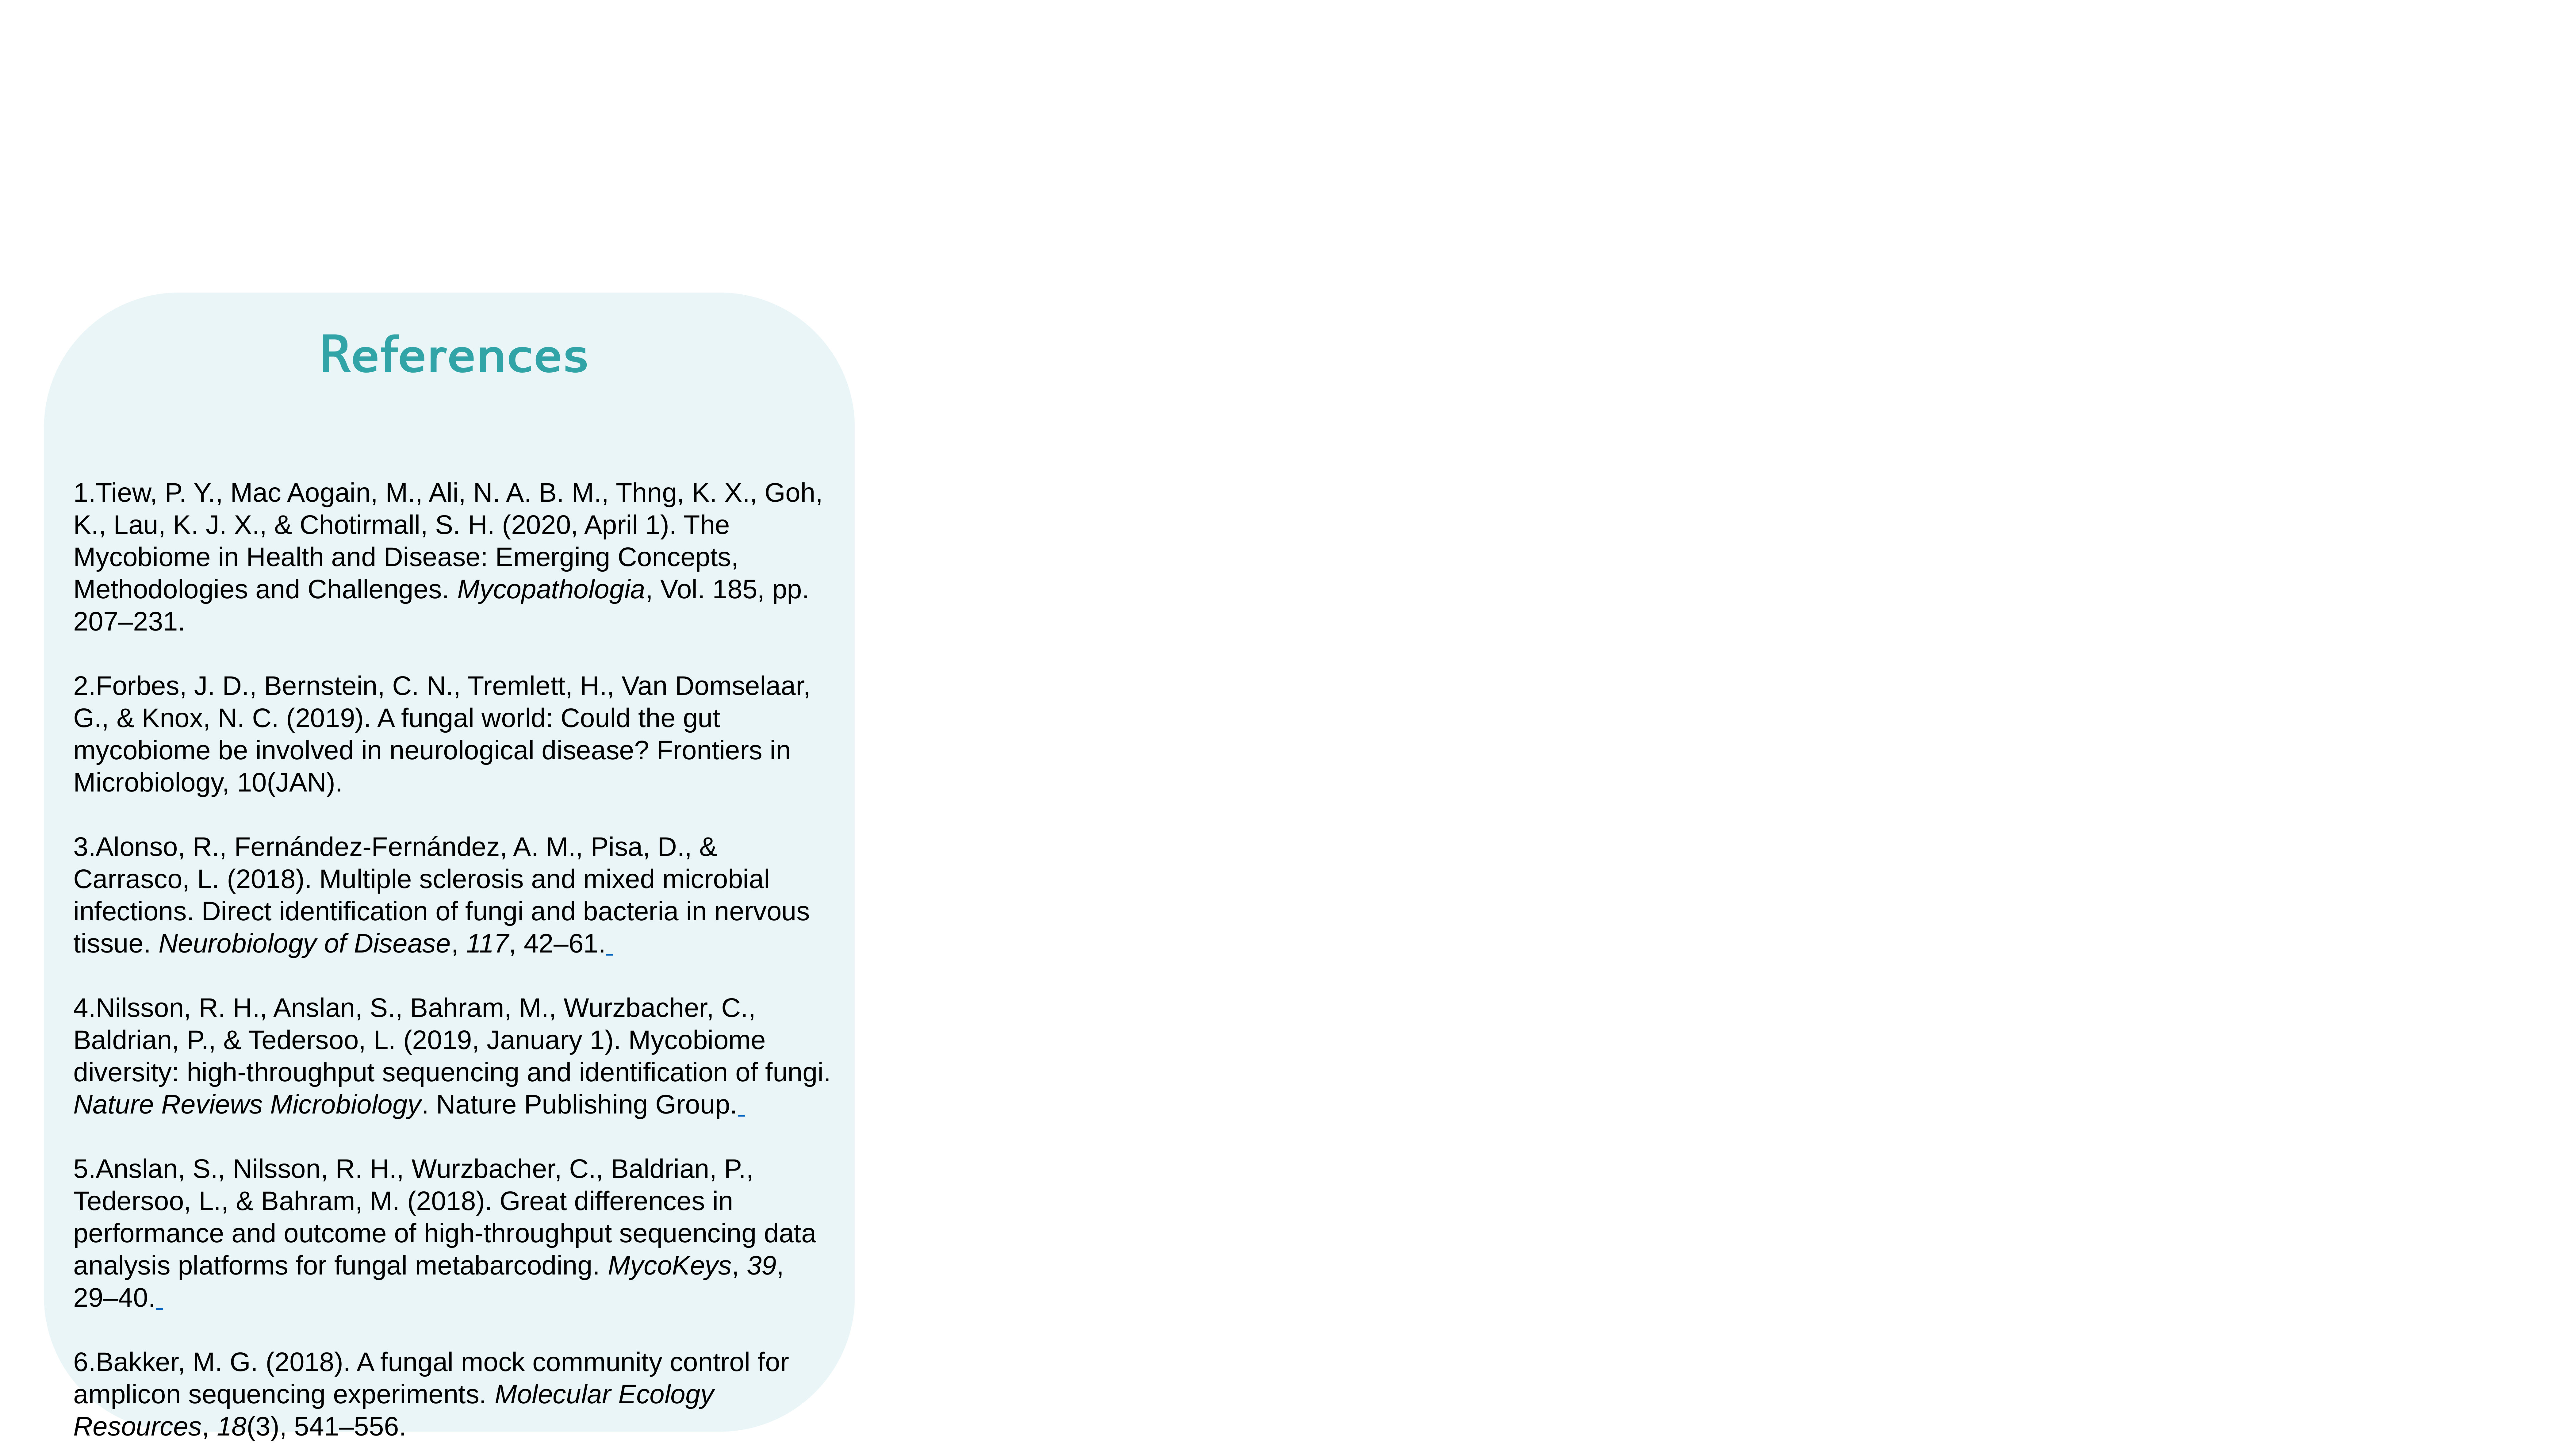

References

Tiew, P. Y., Mac Aogain, M., Ali, N. A. B. M., Thng, K. X., Goh, K., Lau, K. J. X., & Chotirmall, S. H. (2020, April 1). The Mycobiome in Health and Disease: Emerging Concepts, Methodologies and Challenges. Mycopathologia, Vol. 185, pp. 207–231.

Forbes, J. D., Bernstein, C. N., Tremlett, H., Van Domselaar, G., & Knox, N. C. (2019). A fungal world: Could the gut mycobiome be involved in neurological disease? Frontiers in Microbiology, 10(JAN).

Alonso, R., Fernández-Fernández, A. M., Pisa, D., & Carrasco, L. (2018). Multiple sclerosis and mixed microbial infections. Direct identification of fungi and bacteria in nervous tissue. Neurobiology of Disease, 117, 42–61.

Nilsson, R. H., Anslan, S., Bahram, M., Wurzbacher, C., Baldrian, P., & Tedersoo, L. (2019, January 1). Mycobiome diversity: high-throughput sequencing and identification of fungi. Nature Reviews Microbiology. Nature Publishing Group.

Anslan, S., Nilsson, R. H., Wurzbacher, C., Baldrian, P., Tedersoo, L., & Bahram, M. (2018). Great differences in performance and outcome of high-throughput sequencing data analysis platforms for fungal metabarcoding. MycoKeys, 39, 29–40.

Bakker, M. G. (2018). A fungal mock community control for amplicon sequencing experiments. Molecular Ecology Resources, 18(3), 541–556.